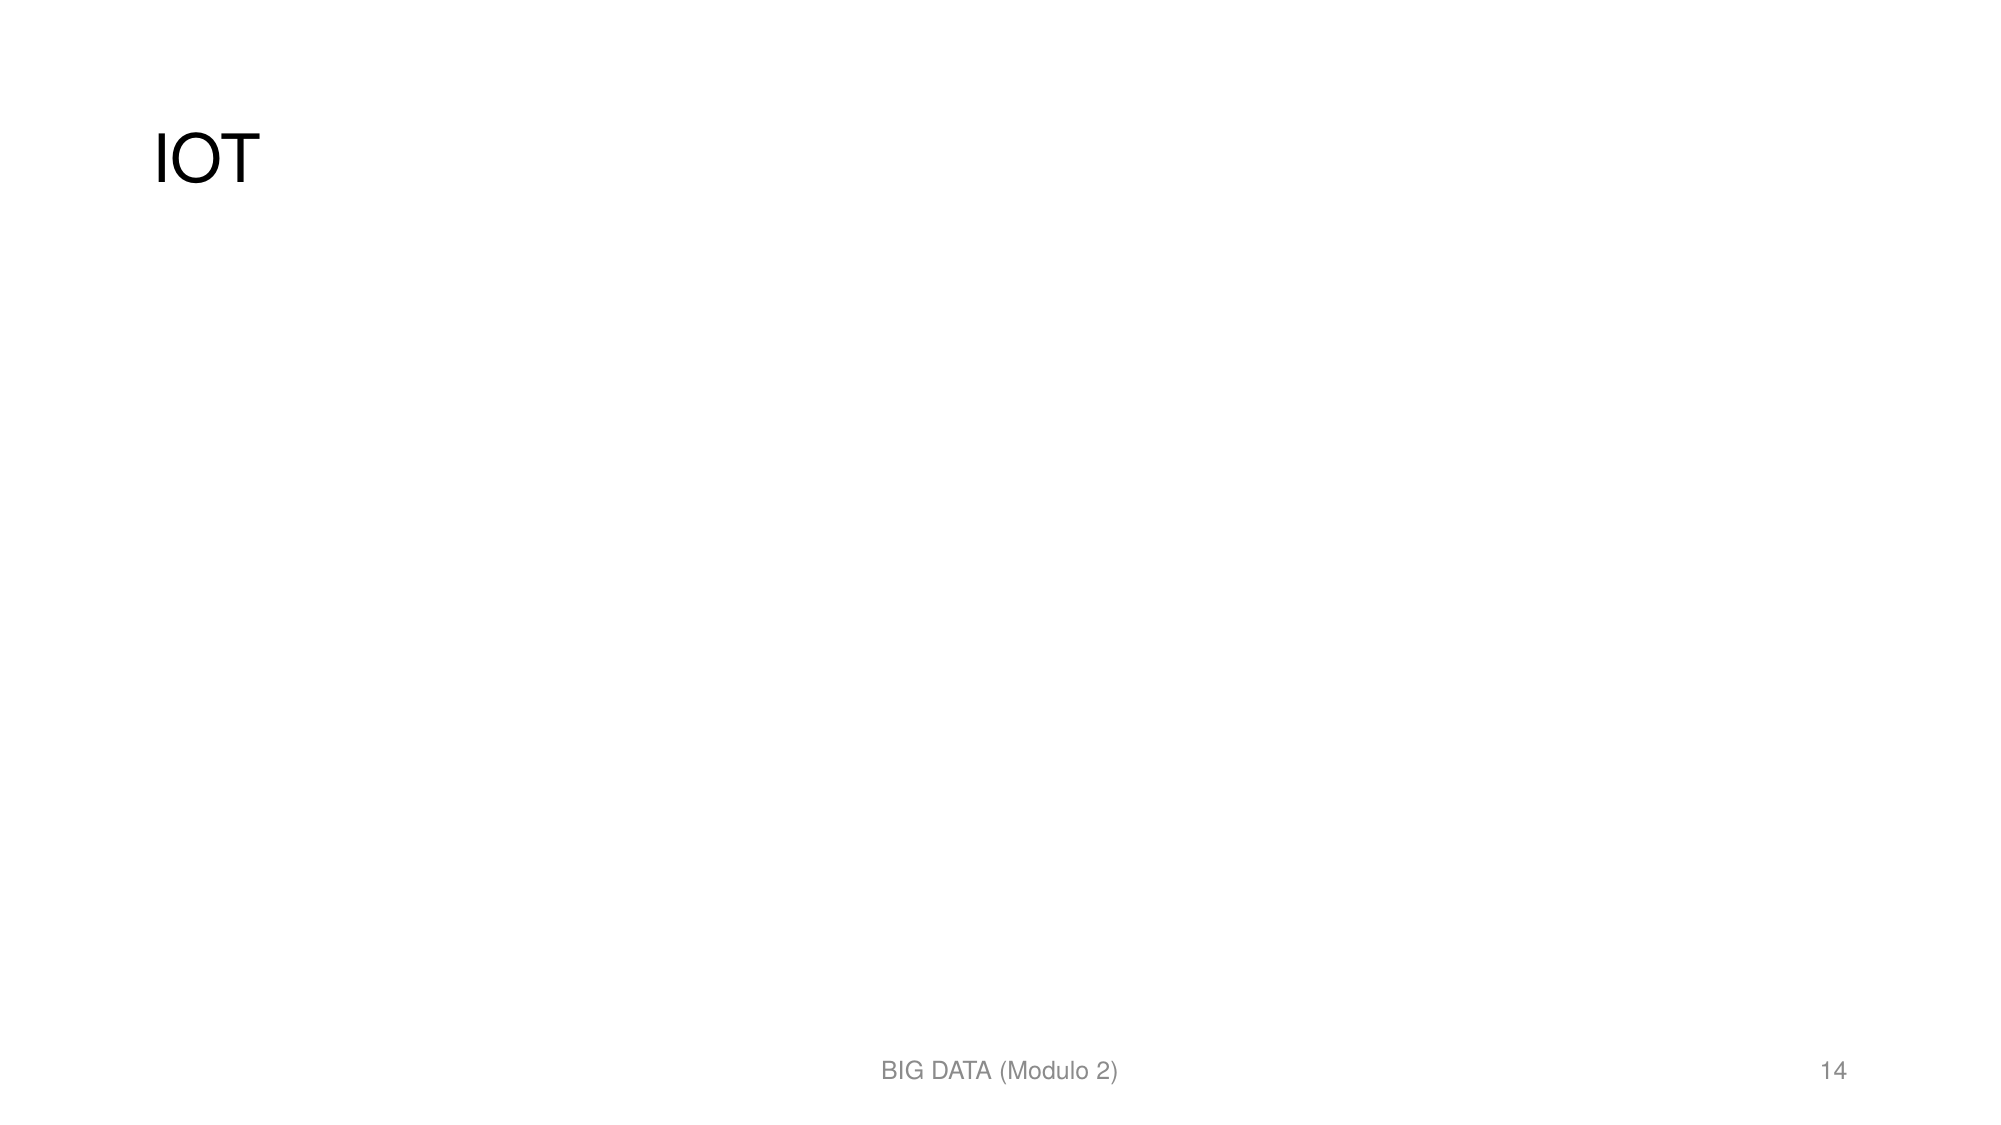

# IOT

BIG DATA (Modulo 2)
14